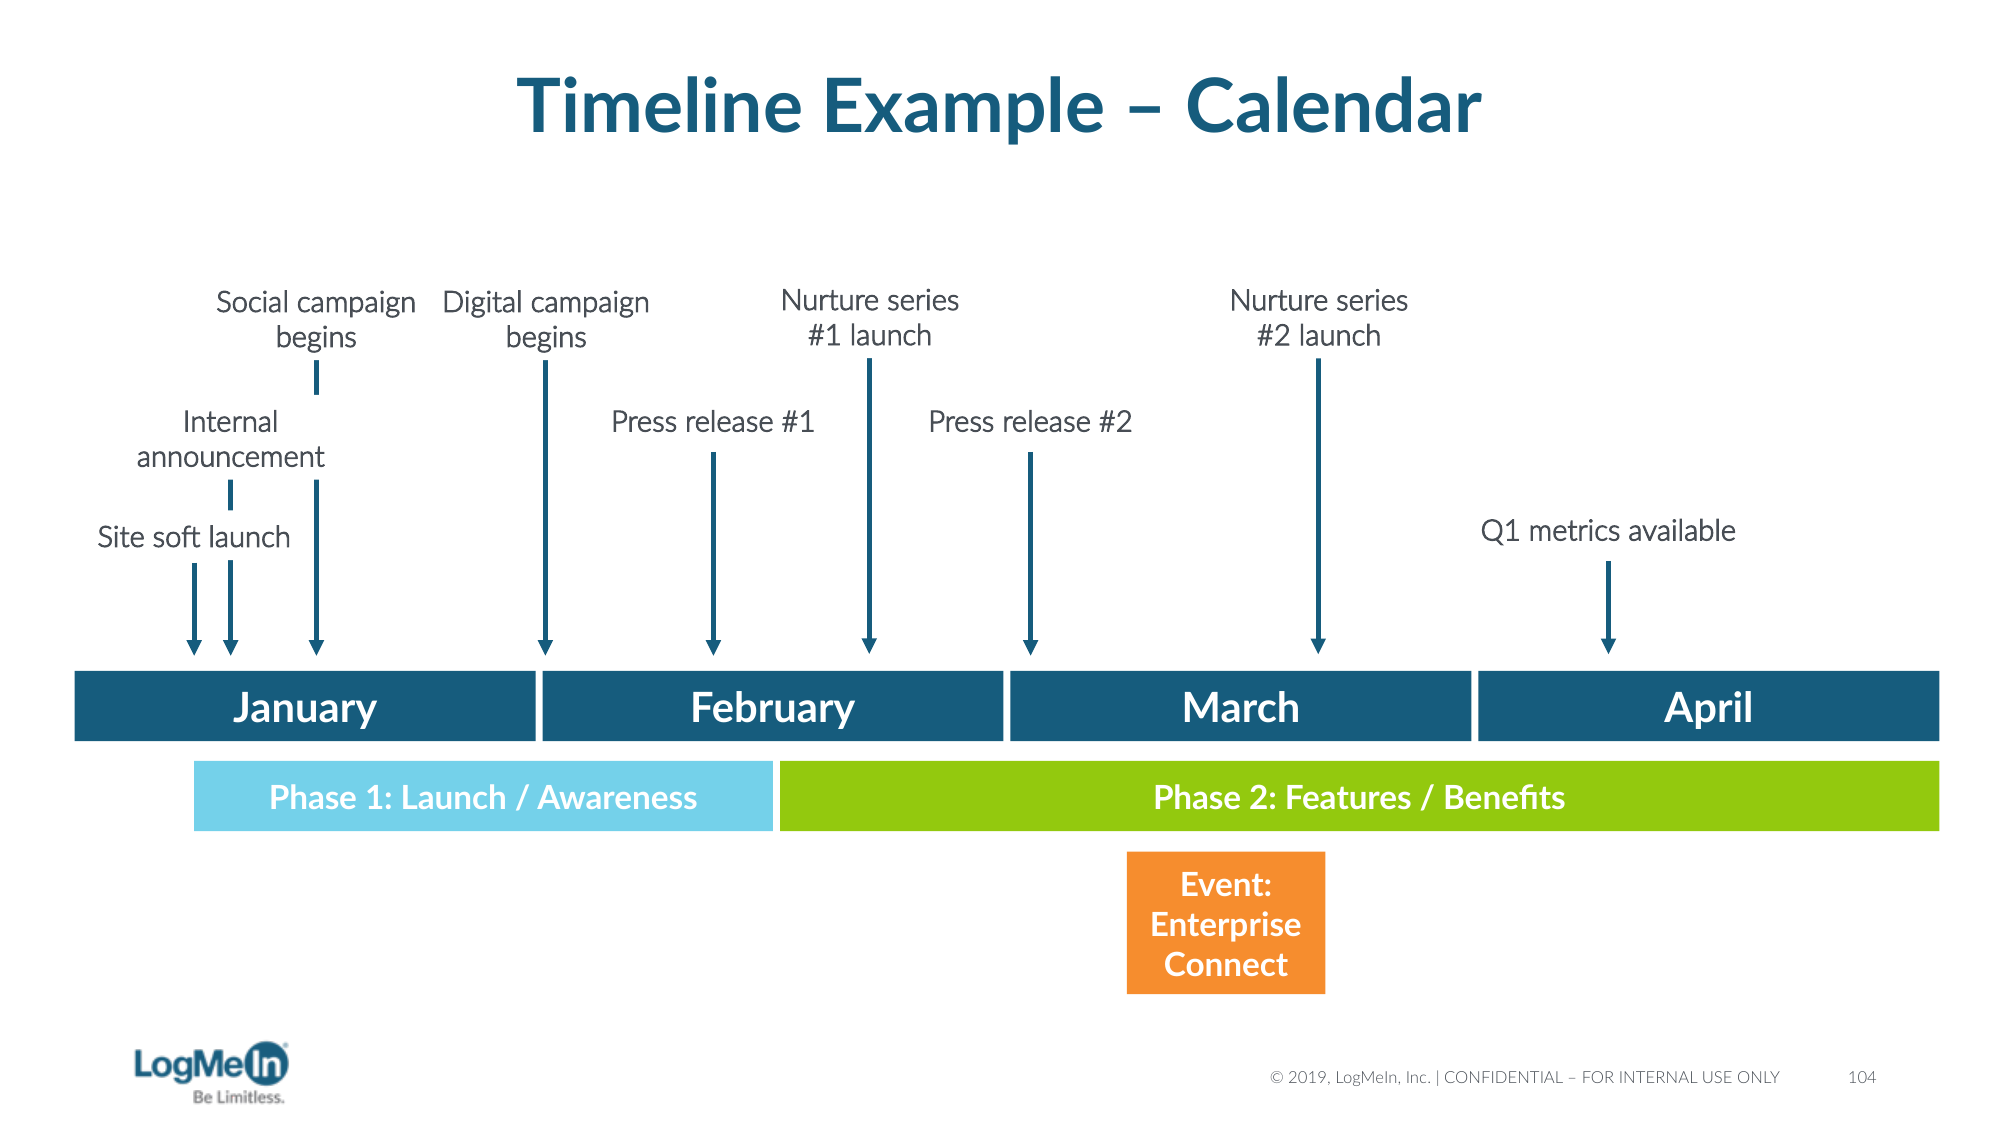

# Timeline Example – Calendar
Nurture series #1 launch
Nurture series #2 launch
Social campaign begins
Digital campaign begins
Press release #2
Internal announcement
Press release #1
Q1 metrics available
Site soft launch
January
February
March
April
Phase 1: Launch / Awareness
Phase 2: Features / Benefits
Event:
Enterprise Connect